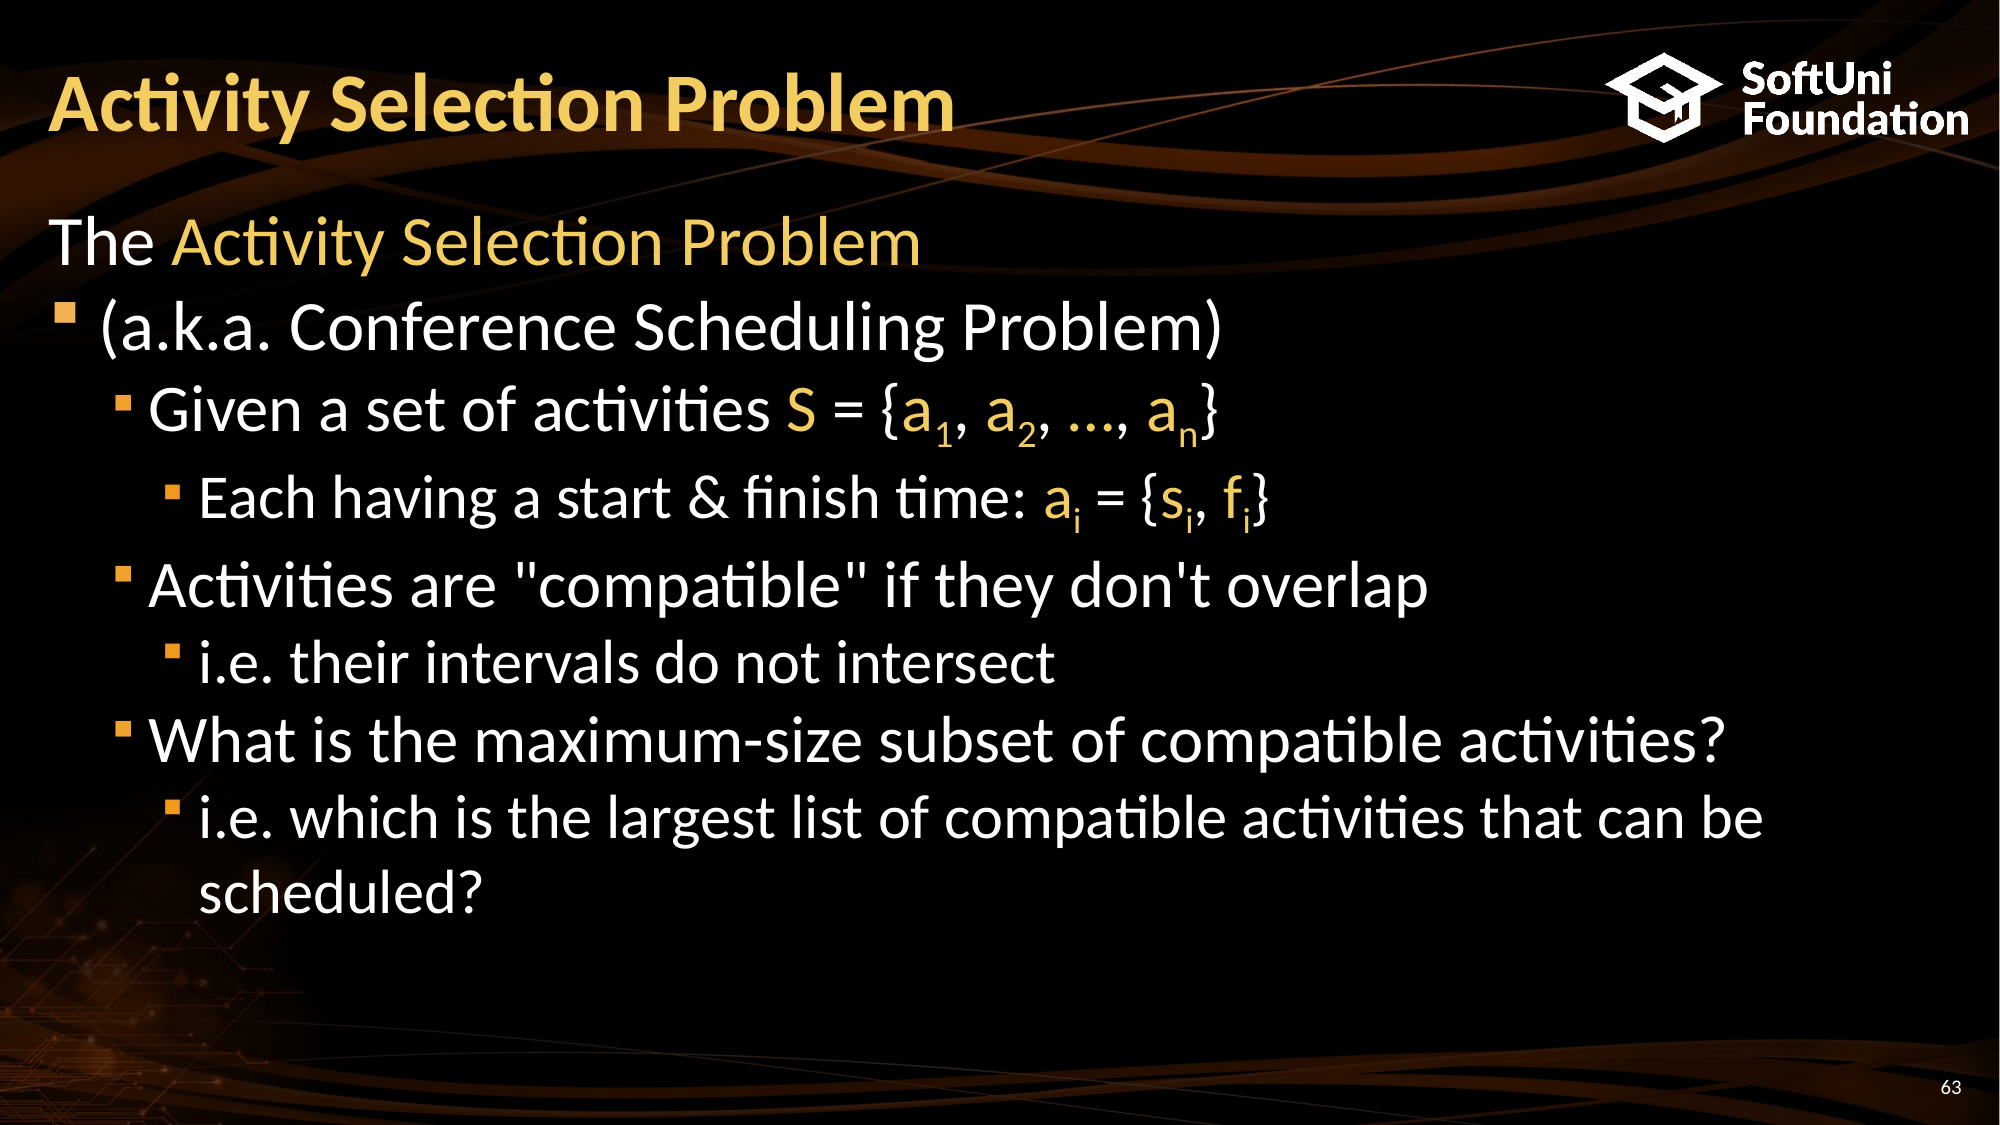

Activity Selection Problem
The Activity Selection Problem
(a.k.a. Conference Scheduling Problem)
Given a set of activities S = {a1, a2, …, an}
Each having a start & finish time: ai = {si, fi}
Activities are "compatible" if they don't overlap
i.e. their intervals do not intersect
What is the maximum-size subset of compatible activities?
i.e. which is the largest list of compatible activities that can be scheduled?
63